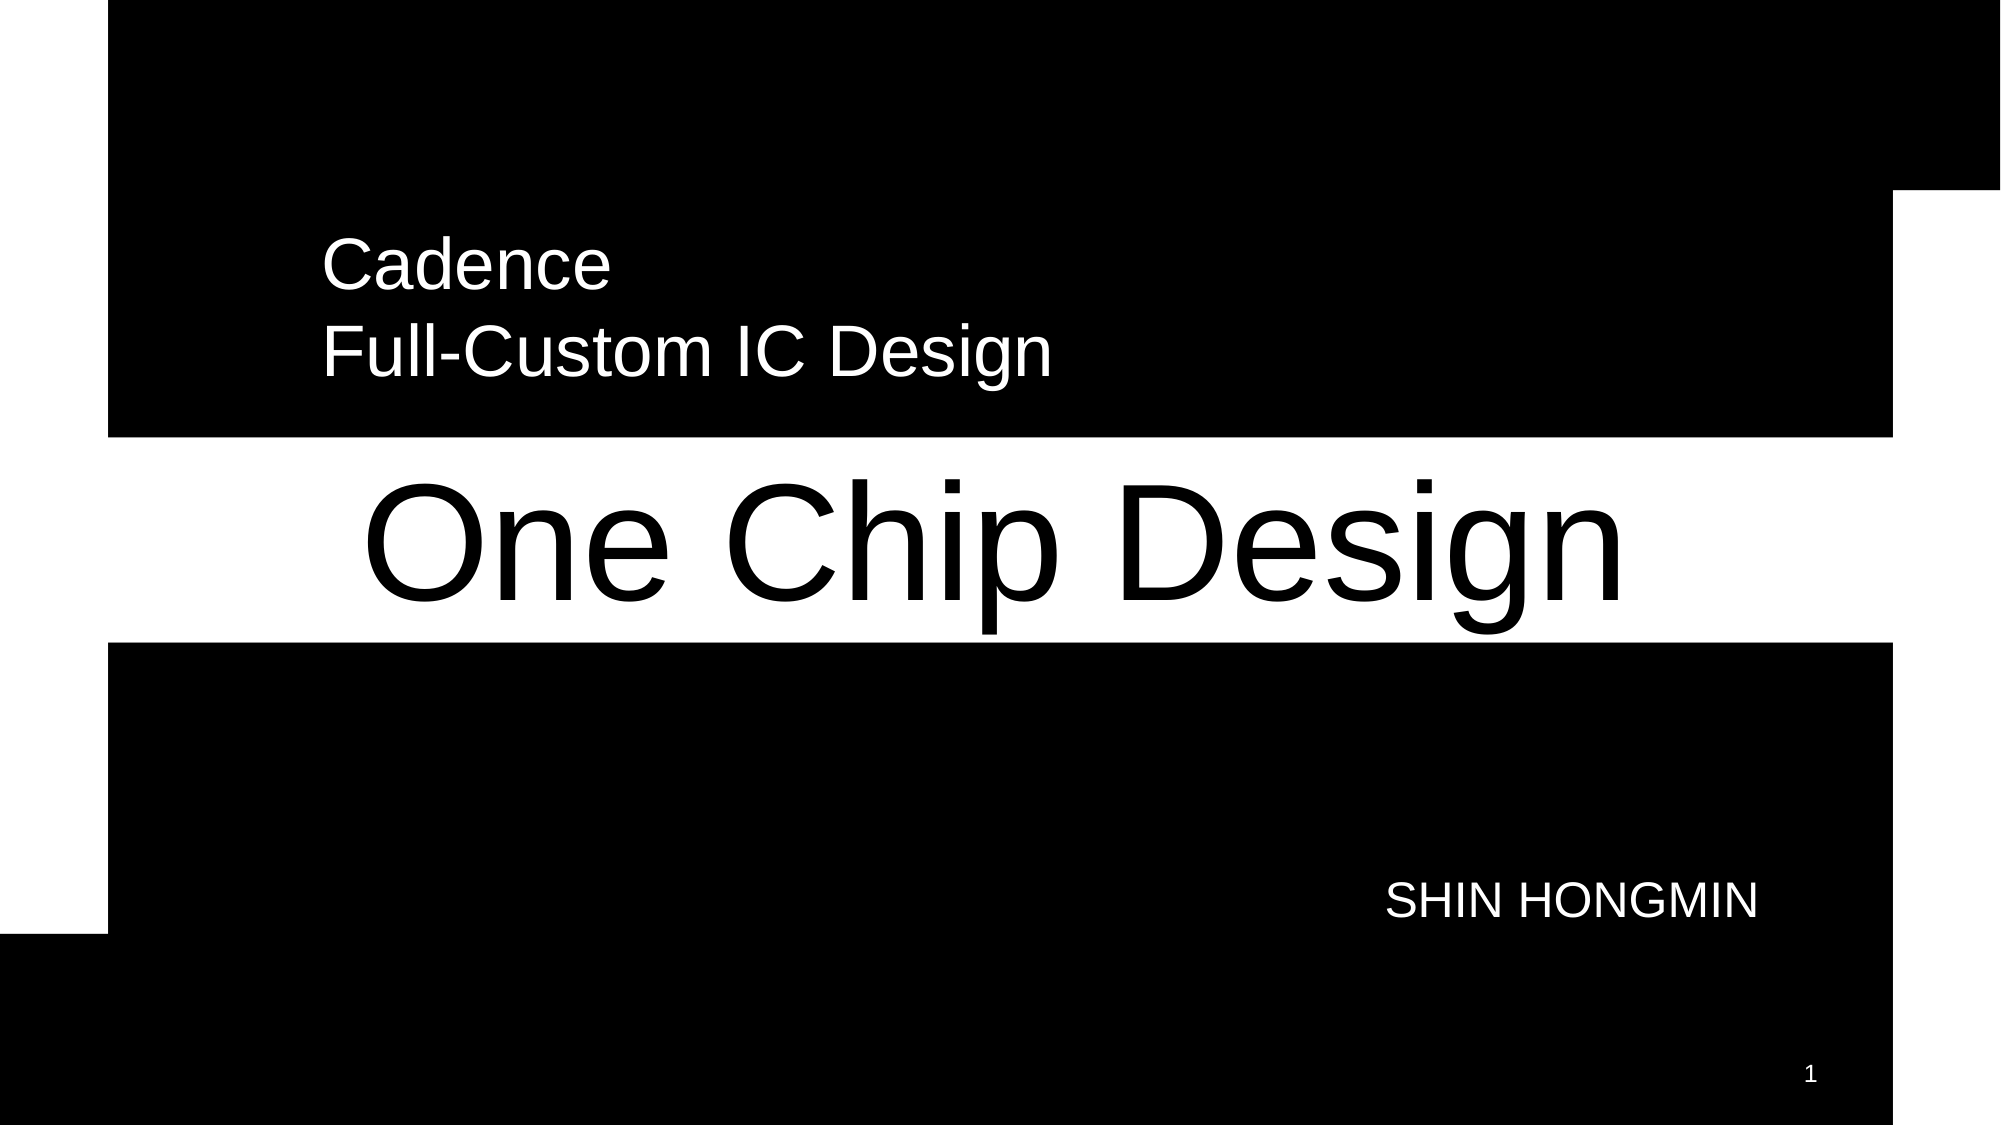

Cadence
Full-Custom IC Design
One Chip Design
SHIN HONGMIN
1